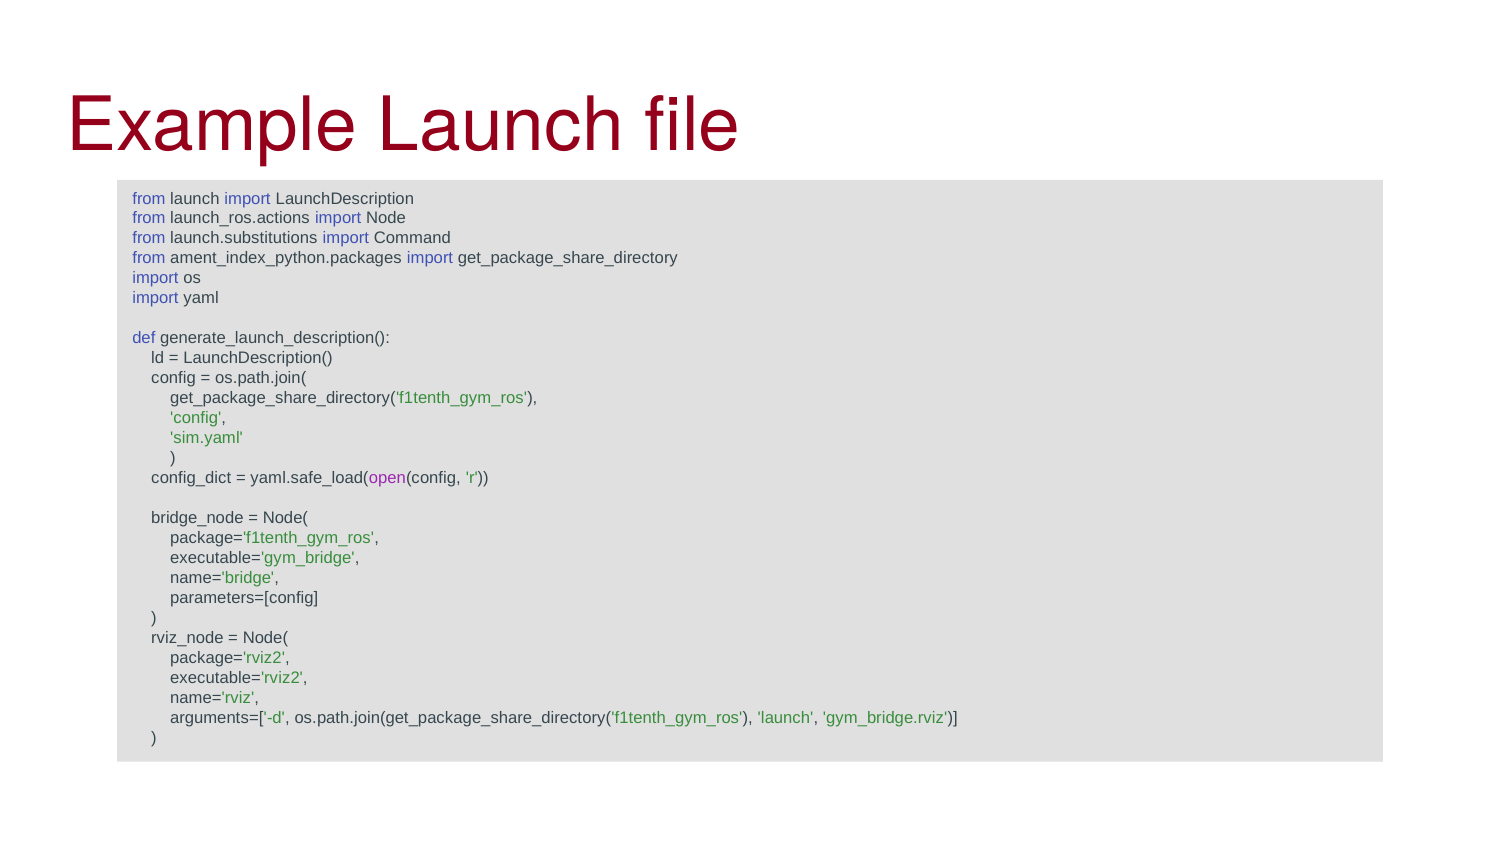

Example Launch file
from launch import LaunchDescription
from launch_ros.actions import Node
from launch.substitutions import Command
from ament_index_python.packages import get_package_share_directory
import os
import yaml

def generate_launch_description():
    ld = LaunchDescription()
    config = os.path.join(
        get_package_share_directory('f1tenth_gym_ros'),
        'config',
        'sim.yaml'
        )
    config_dict = yaml.safe_load(open(config, 'r'))

    bridge_node = Node(
        package='f1tenth_gym_ros',
        executable='gym_bridge',
        name='bridge',
        parameters=[config]
    )
    rviz_node = Node(
        package='rviz2',
        executable='rviz2',
        name='rviz',
        arguments=['-d', os.path.join(get_package_share_directory('f1tenth_gym_ros'), 'launch', 'gym_bridge.rviz')]
    )